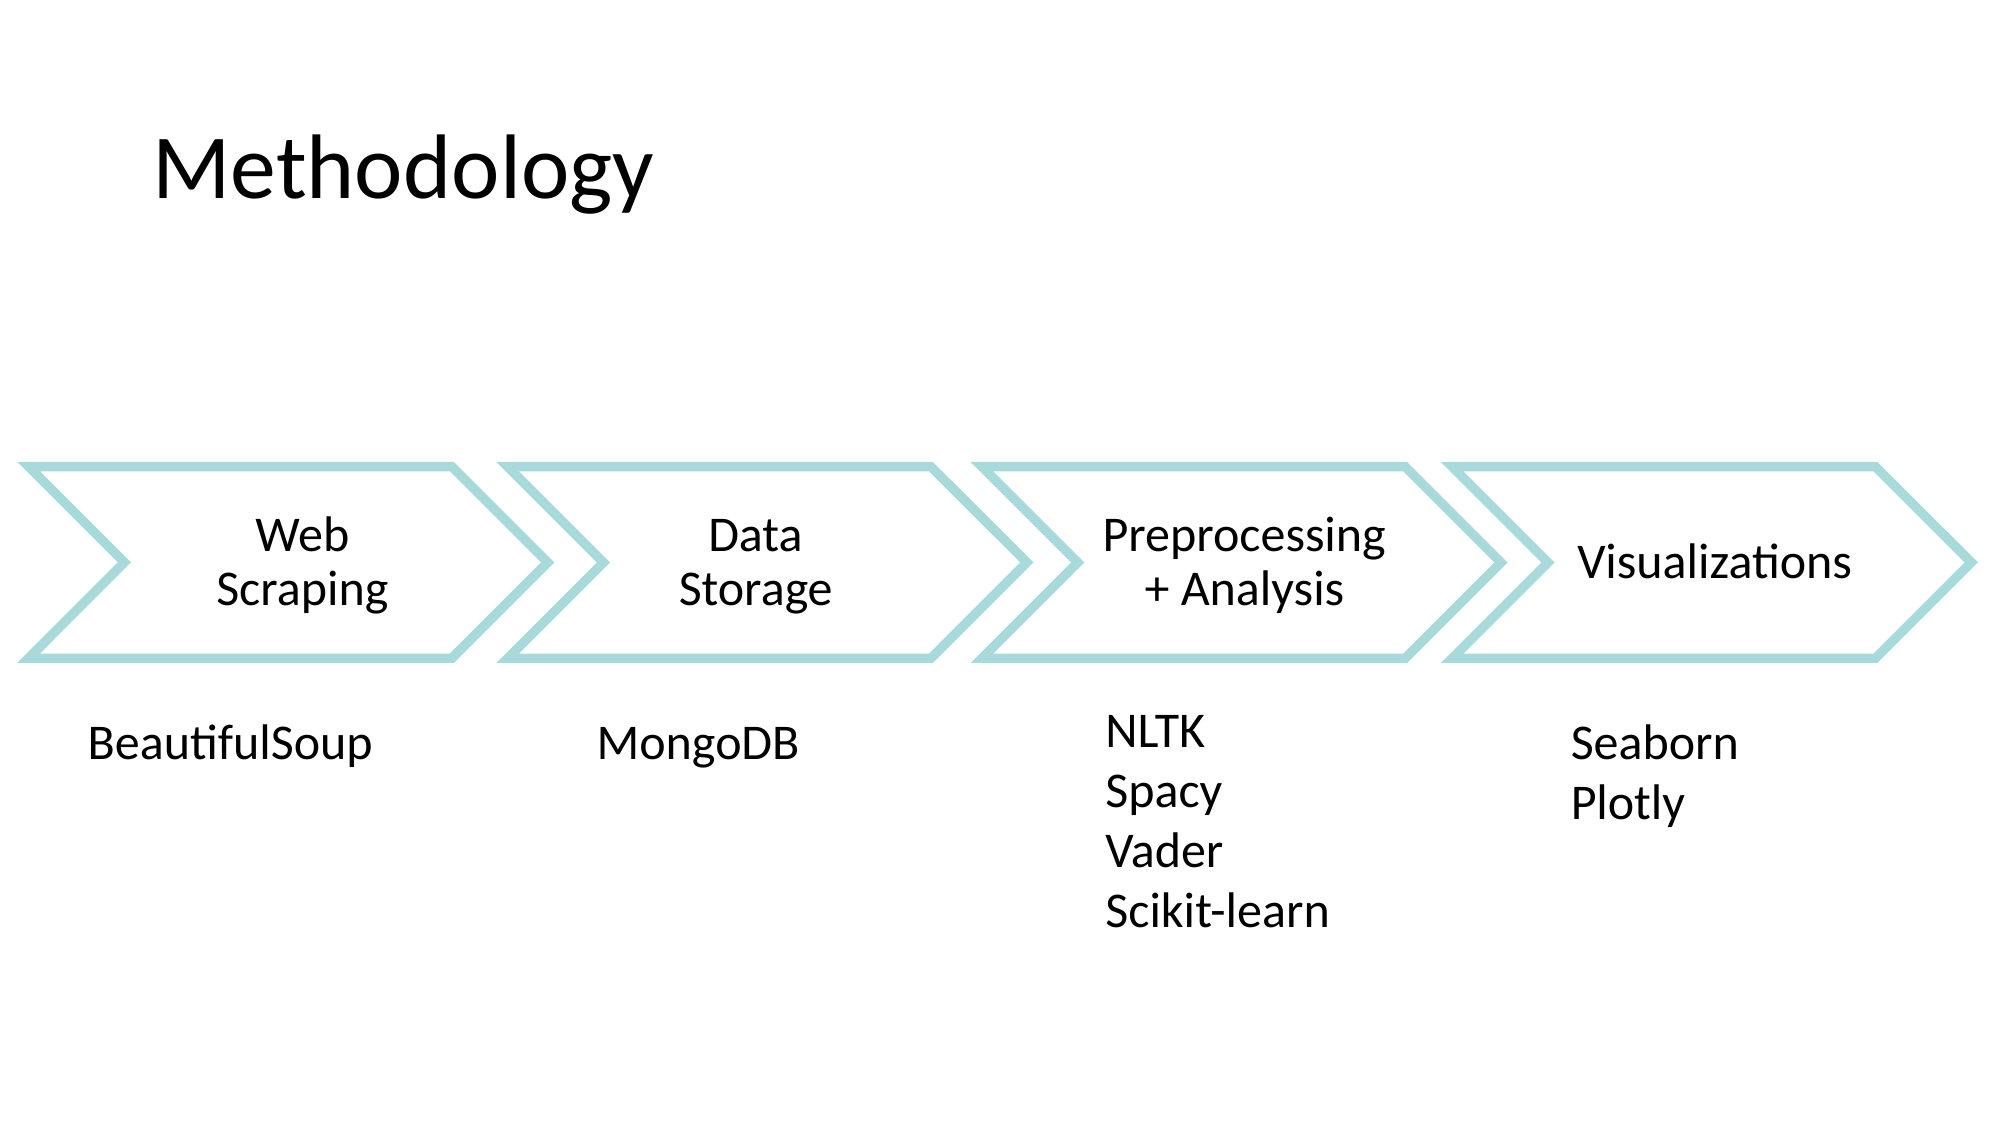

# Methodology
Visualizations

Web Scraping
Data Storage

Preprocessing+ Analysis

NLTK
Spacy
Vader
Scikit-learn
BeautifulSoup
MongoDB
Seaborn
Plotly